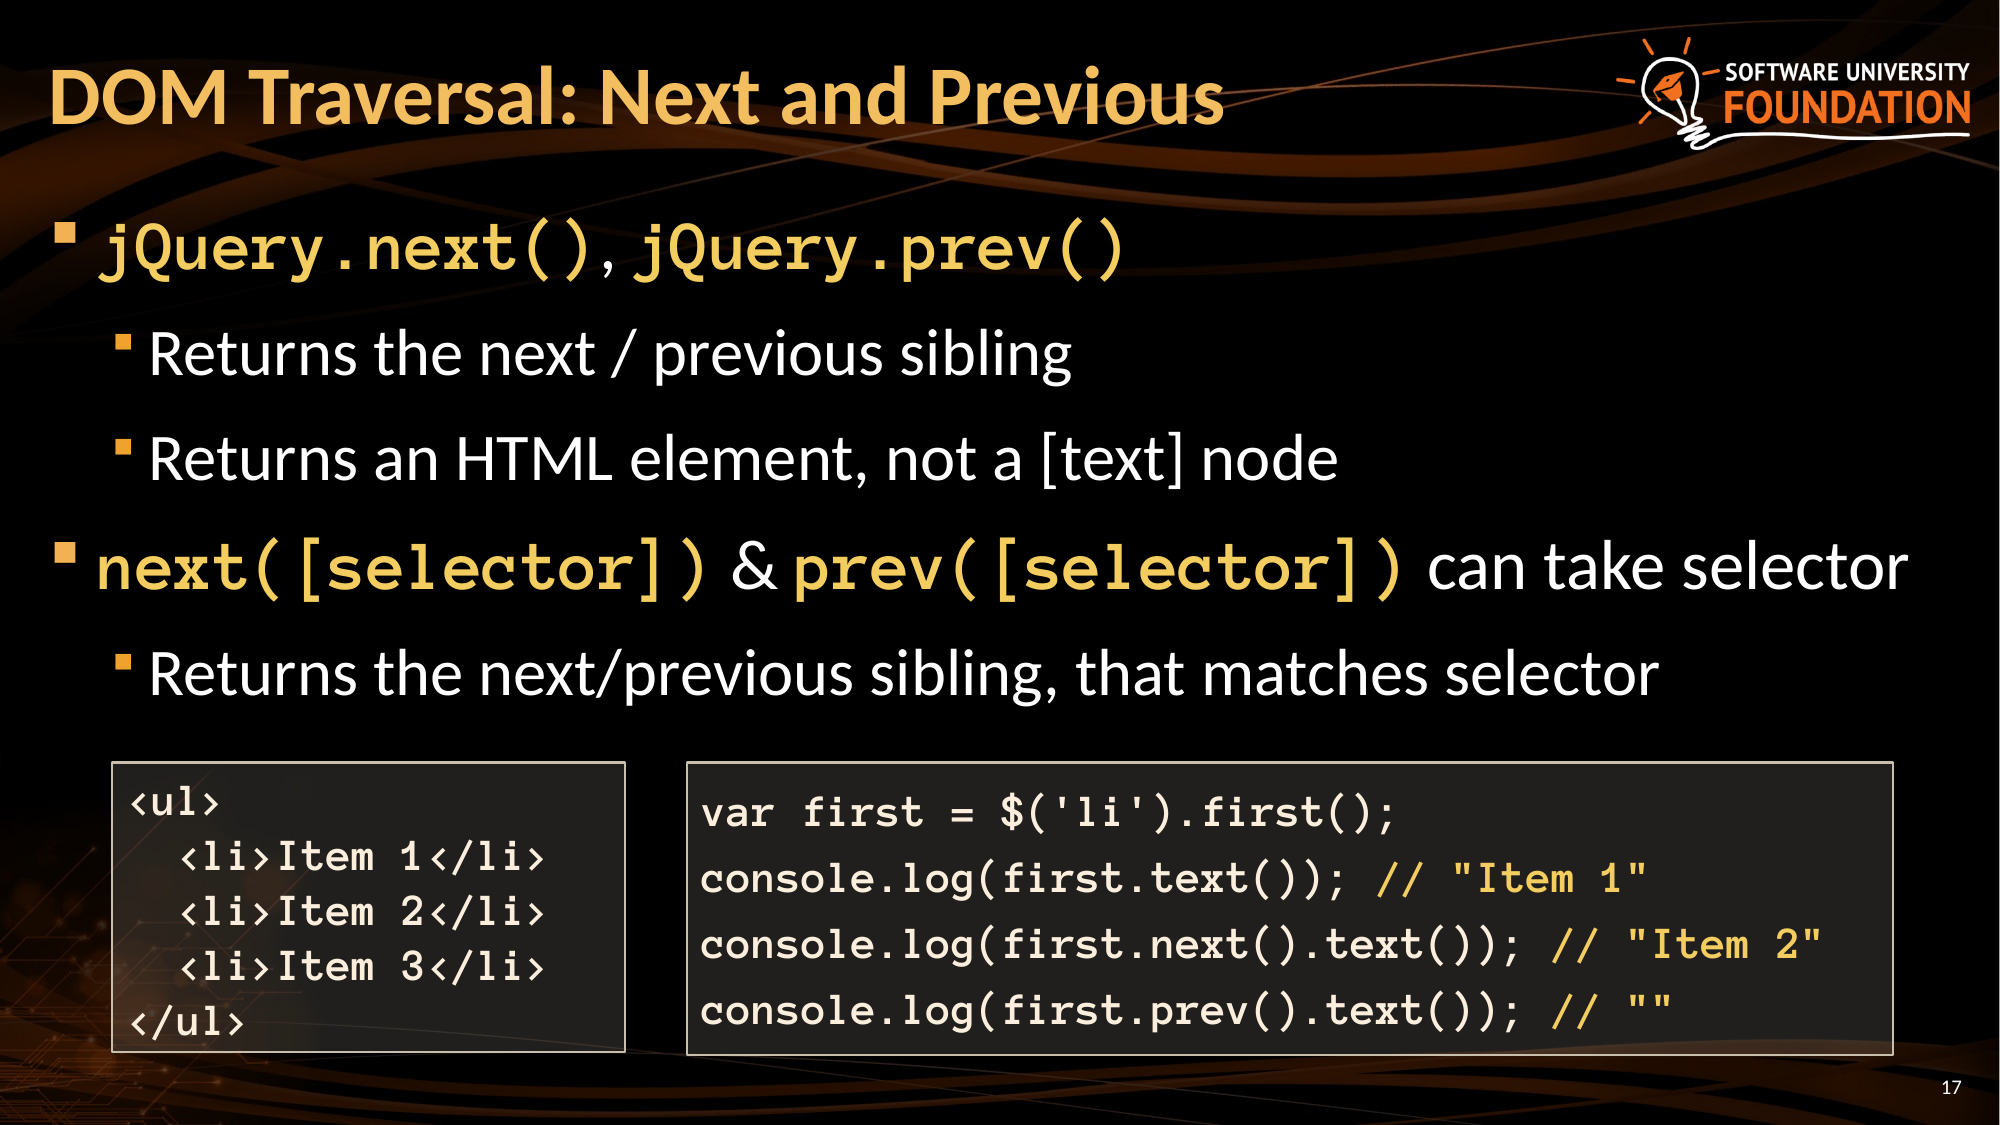

# DOM Traversal: Next and Previous
jQuery.next(), jQuery.prev()
Returns the next / previous sibling
Returns an HTML element, not a [text] node
next([selector]) & prev([selector]) can take selector
Returns the next/previous sibling, that matches selector
<ul>
  <li>Item 1</li>
  <li>Item 2</li>
  <li>Item 3</li>
</ul>
var first = $('li').first();
console.log(first.text()); // "Item 1"
console.log(first.next().text()); // "Item 2"
console.log(first.prev().text()); // ""
17